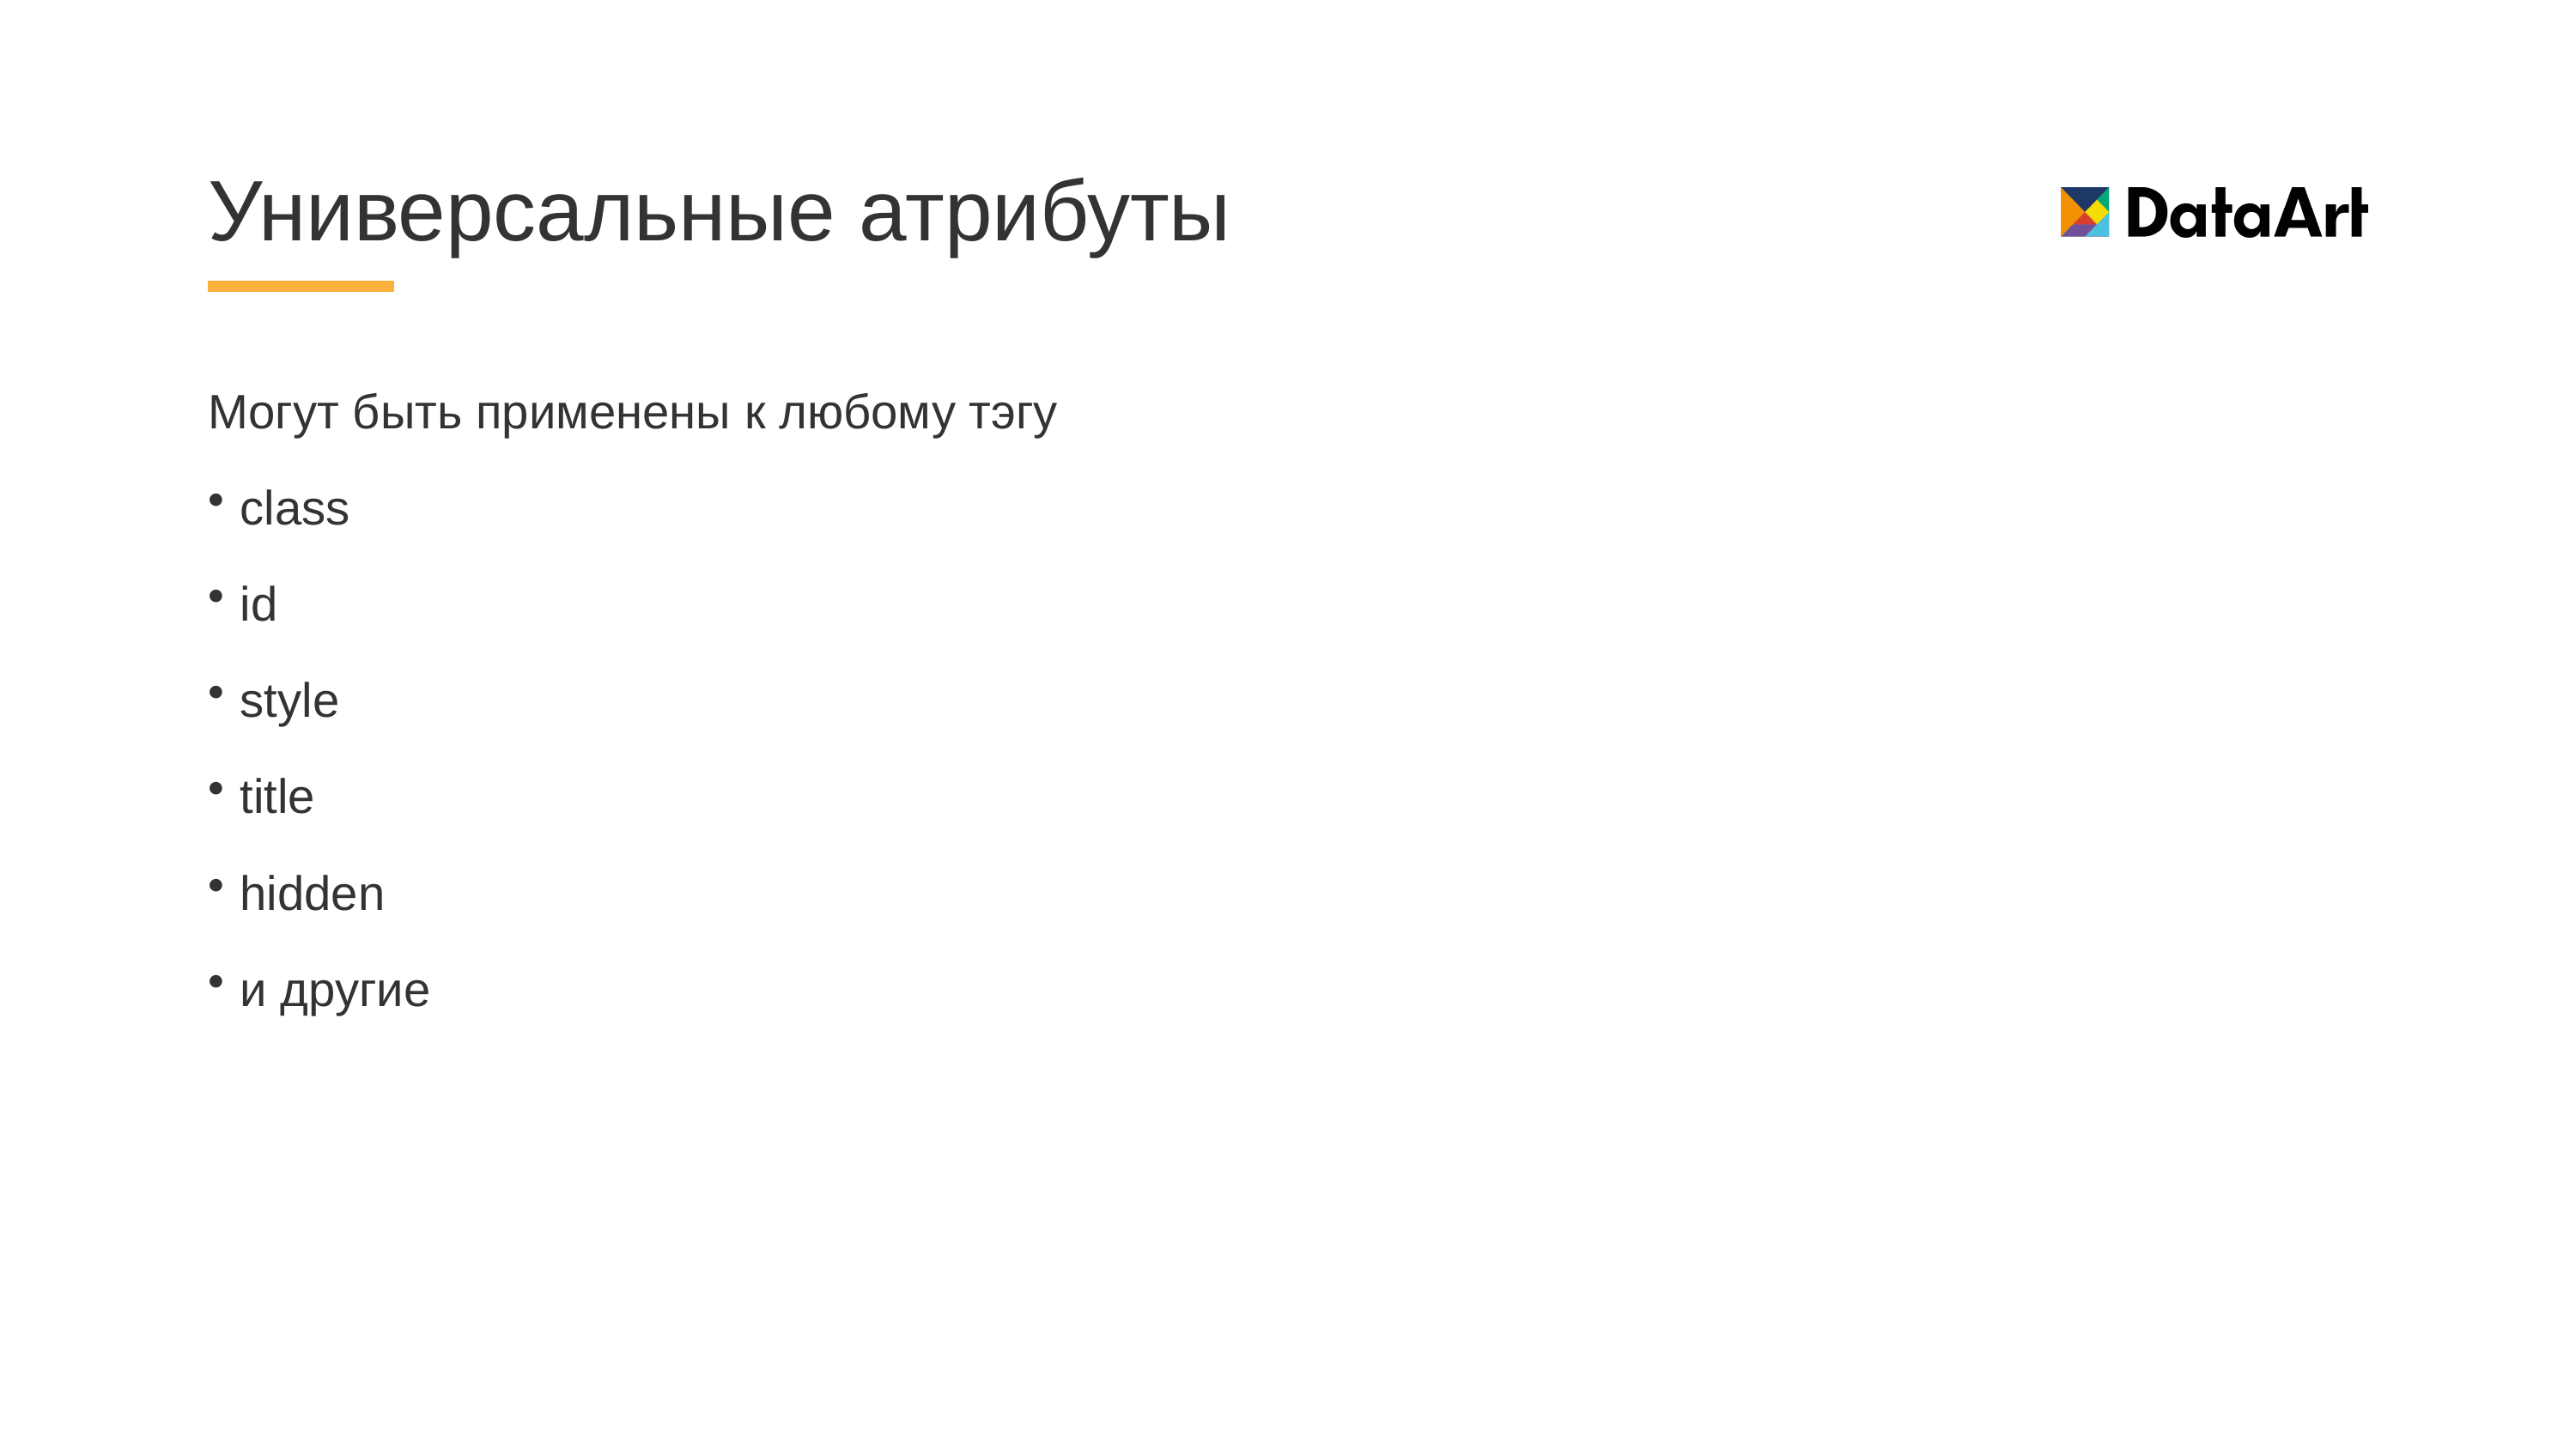

# Универсальные атрибуты
Могут быть применены к любому тэгу
class
id
style
title
hidden
и другие